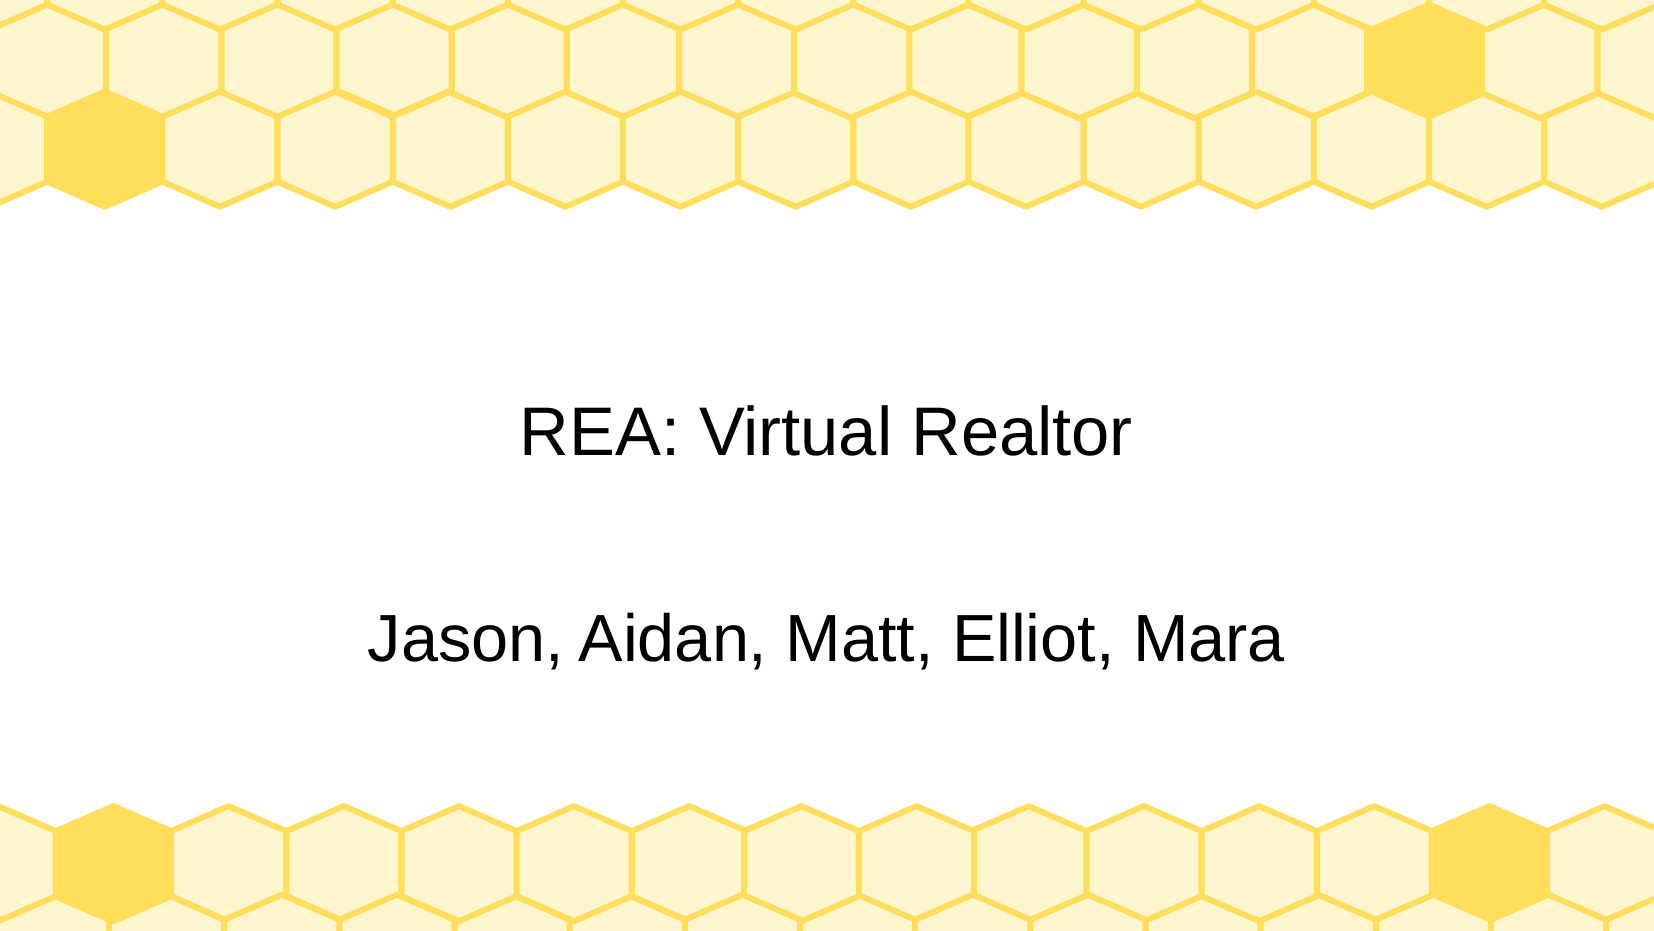

# REA: Virtual Realtor
Jason, Aidan, Matt, Elliot, Mara